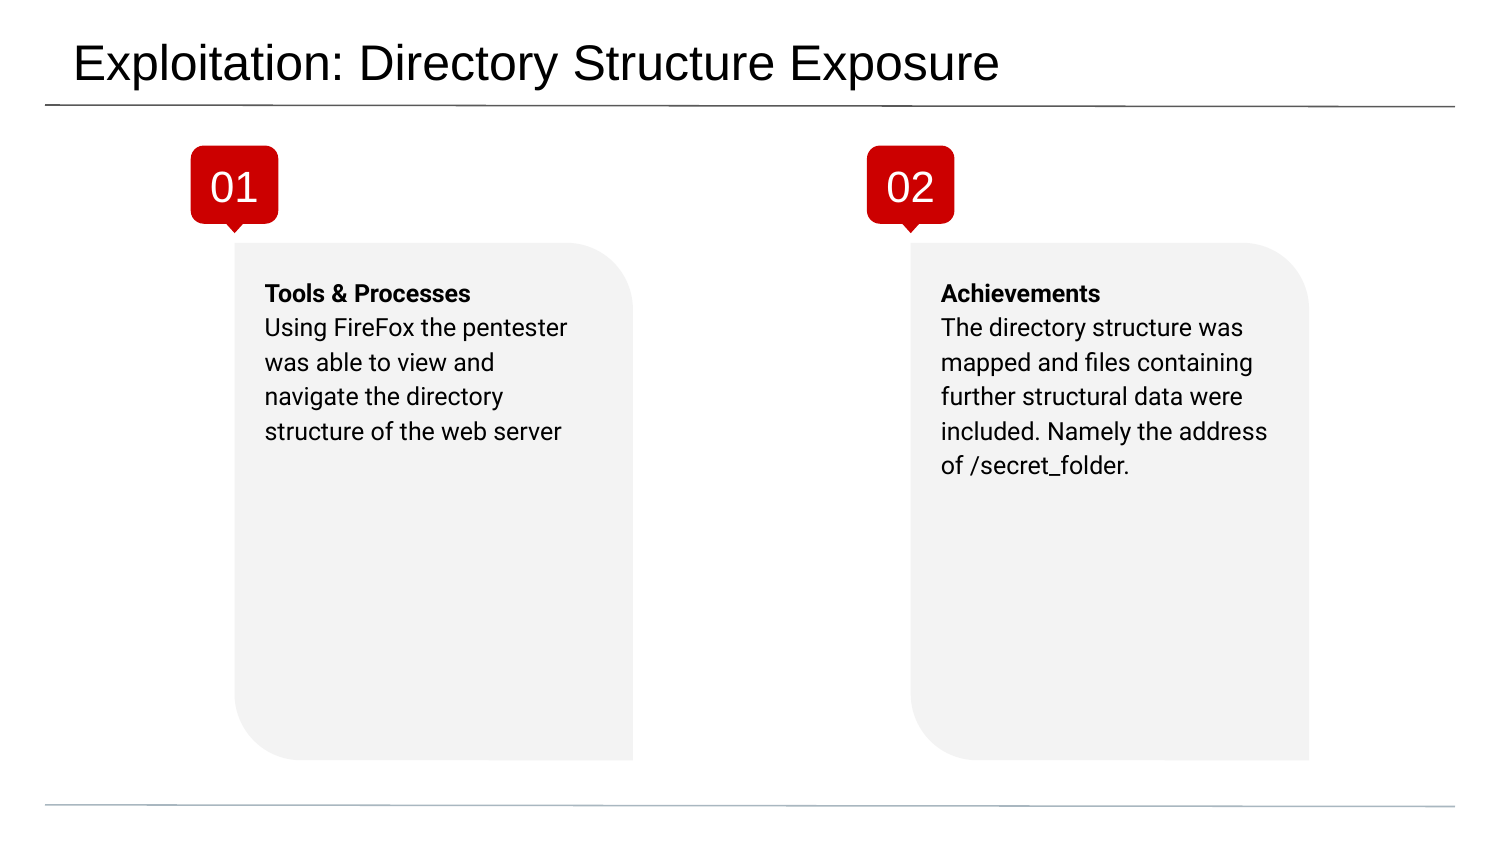

# Exploitation: Directory Structure Exposure
01

Tools & Processes
Using FireFox the pentester was able to view and navigate the directory structure of the web server
02

Achievements
The directory structure was mapped and files containing further structural data were included. Namely the address of /secret_folder.